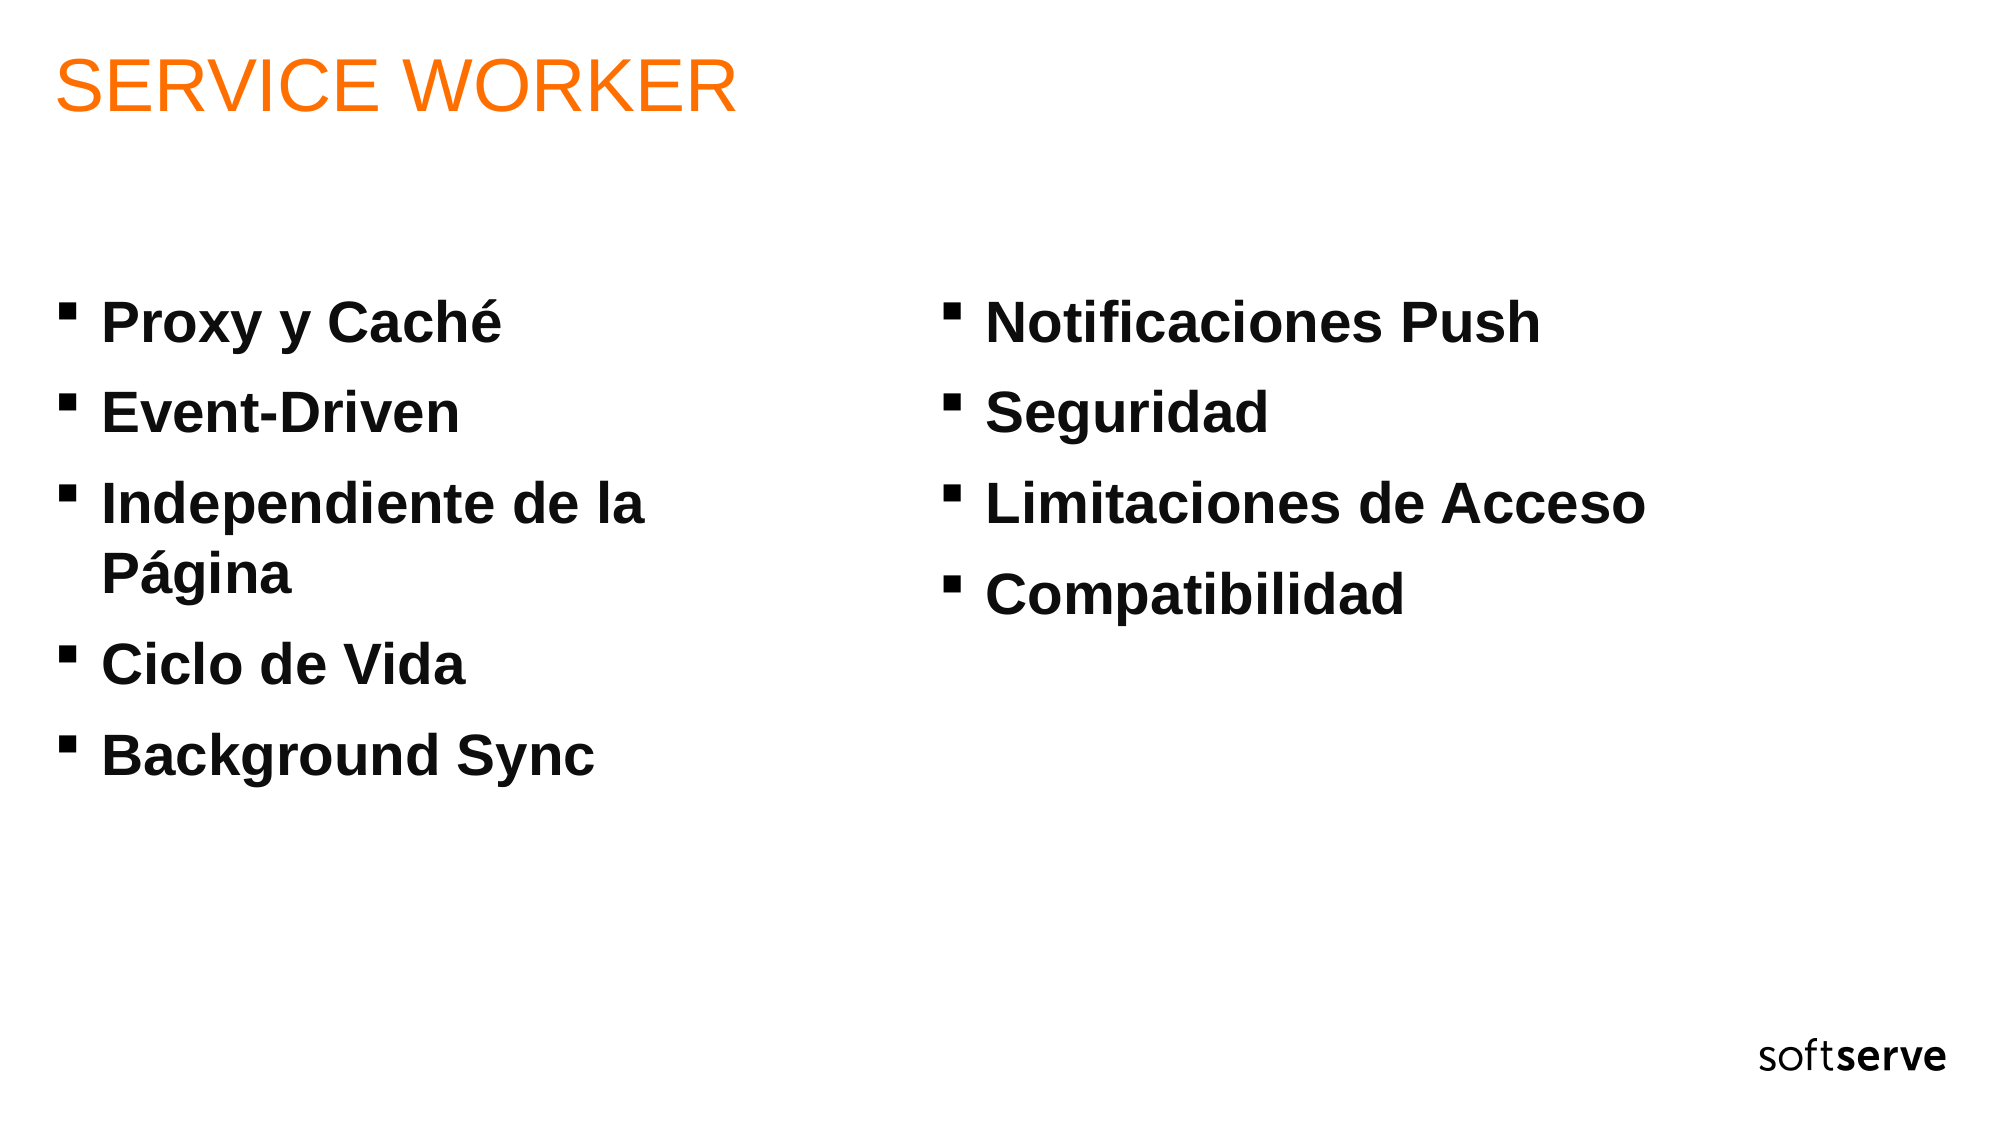

# service worker
Proxy y Caché
Event-Driven
Independiente de la Página
Ciclo de Vida
Background Sync

Notificaciones Push
Seguridad
Limitaciones de Acceso
Compatibilidad